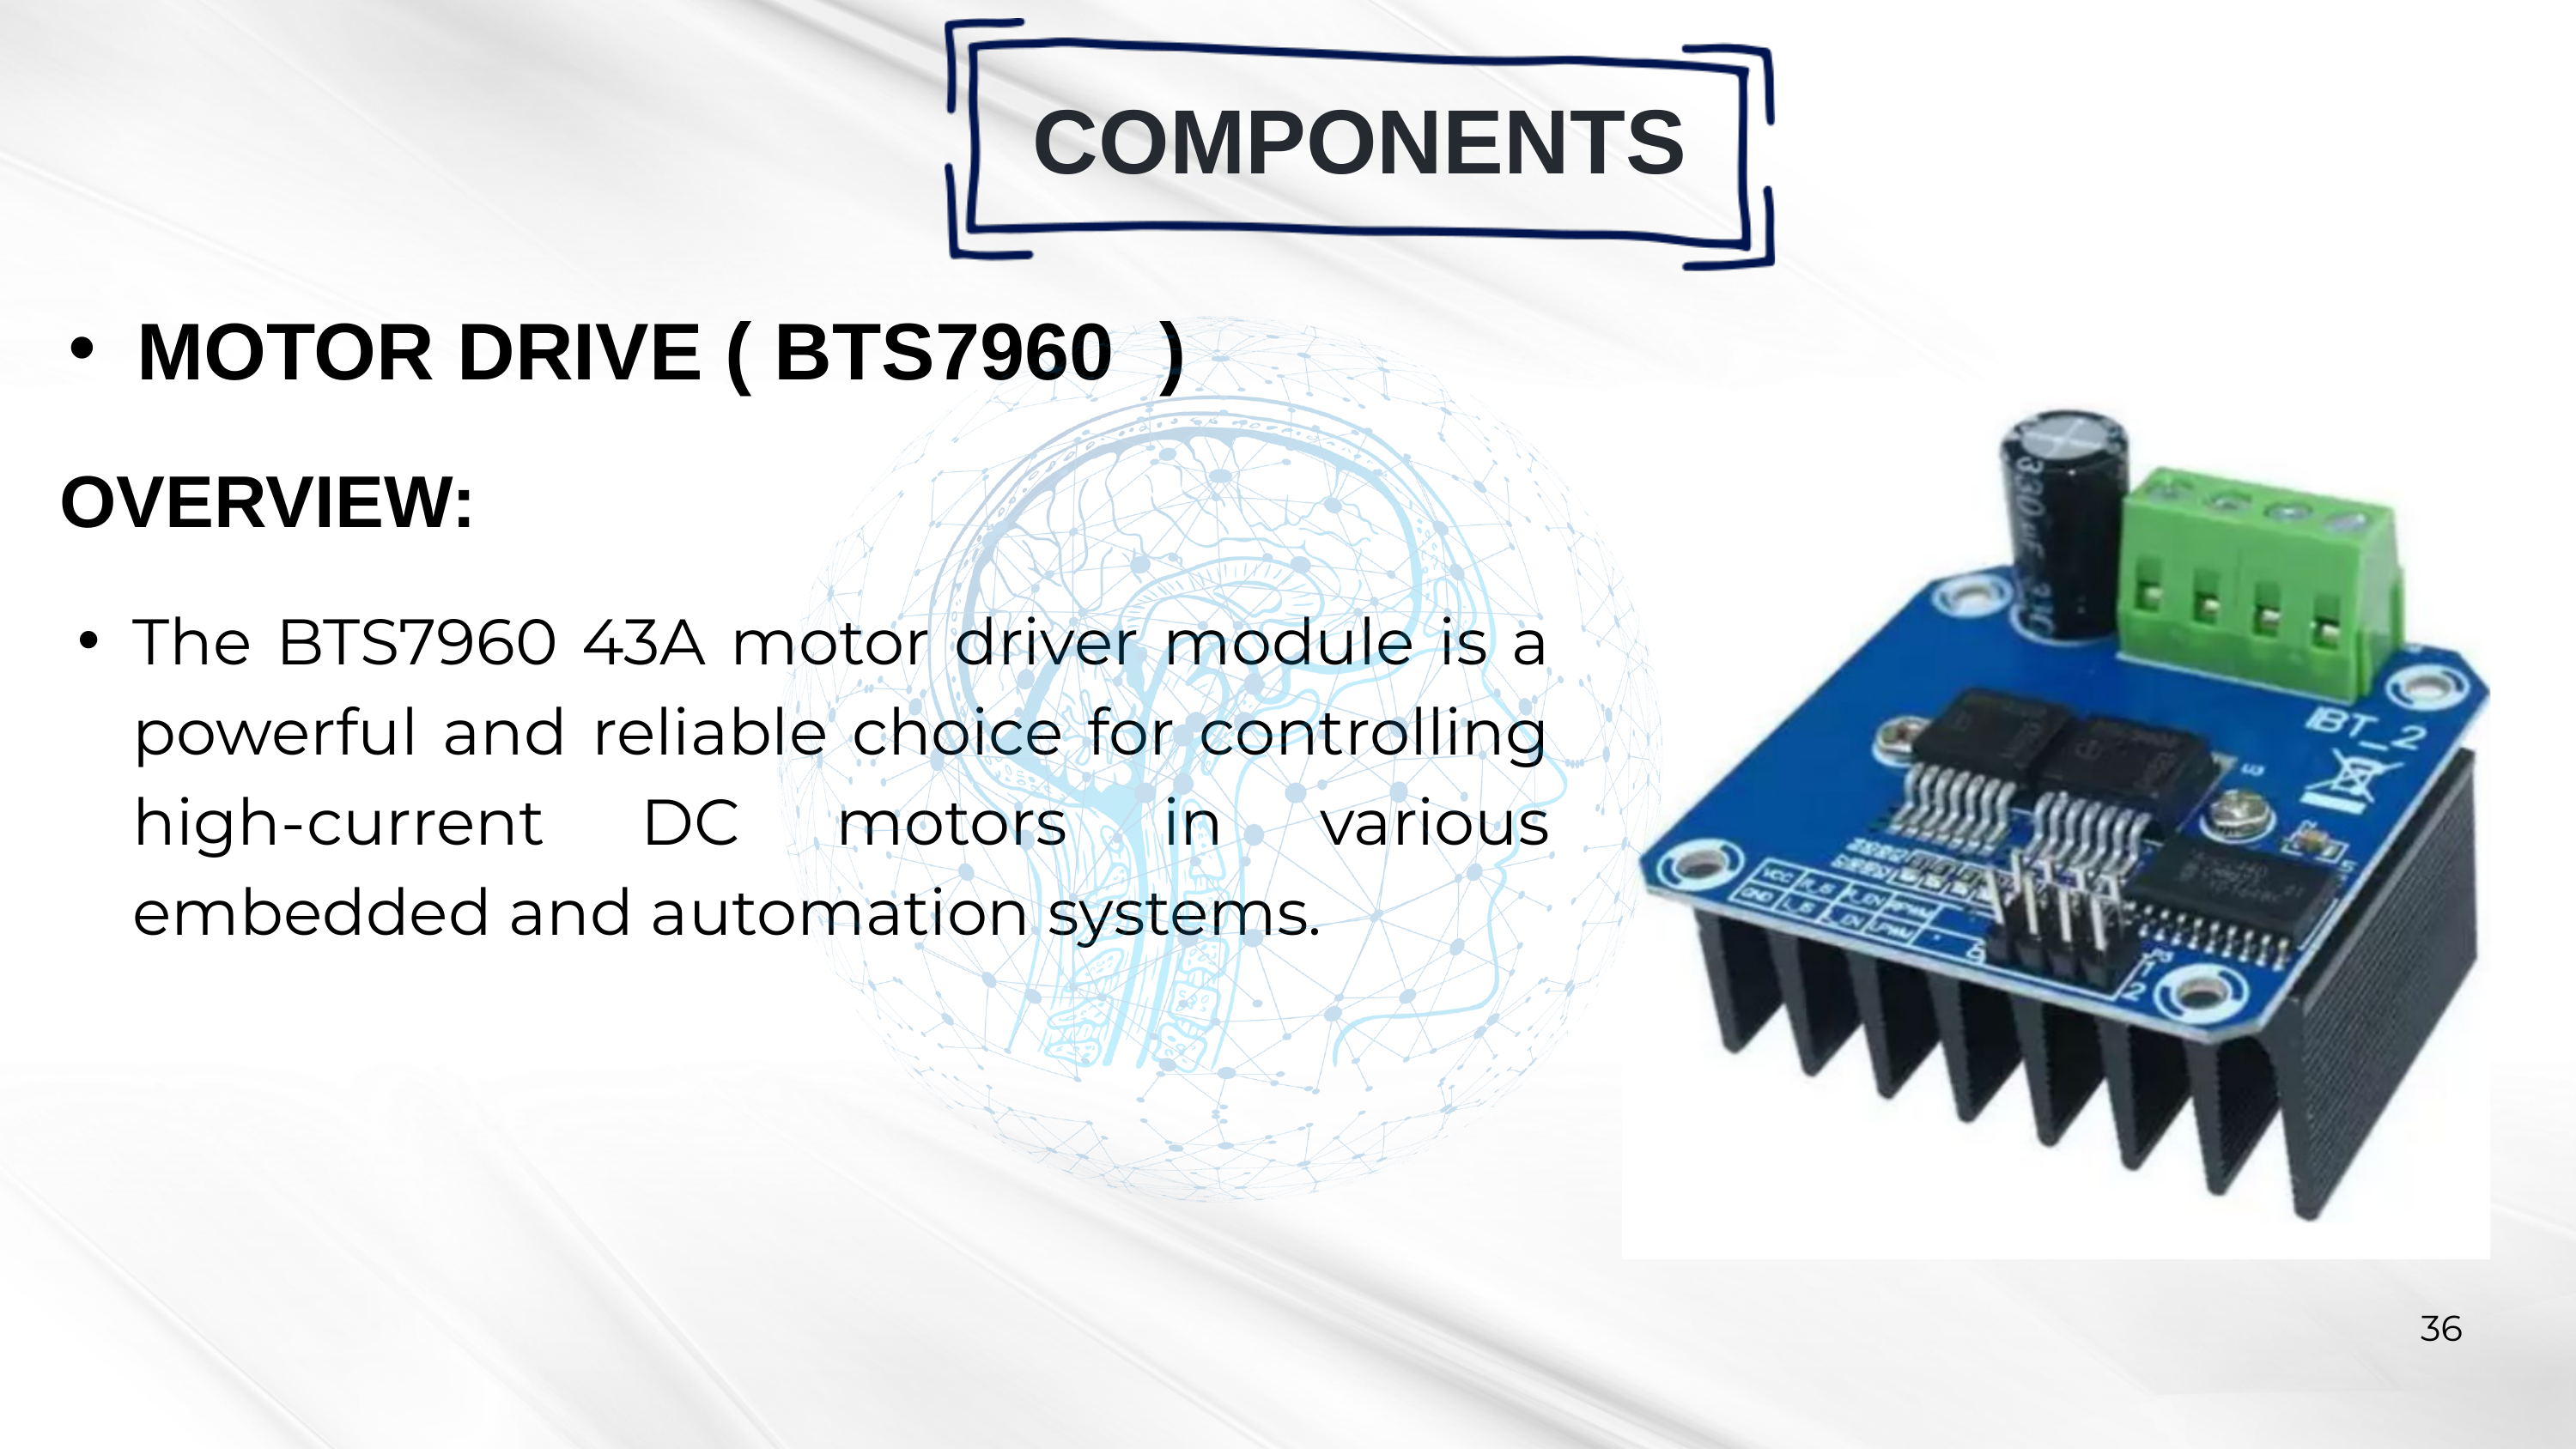

COMPONENTS
MOTOR DRIVE ( BTS7960  )

OVERVIEW:
The BTS7960 43A motor driver module is a powerful and reliable choice for controlling high-current DC motors in various embedded and automation systems.

36